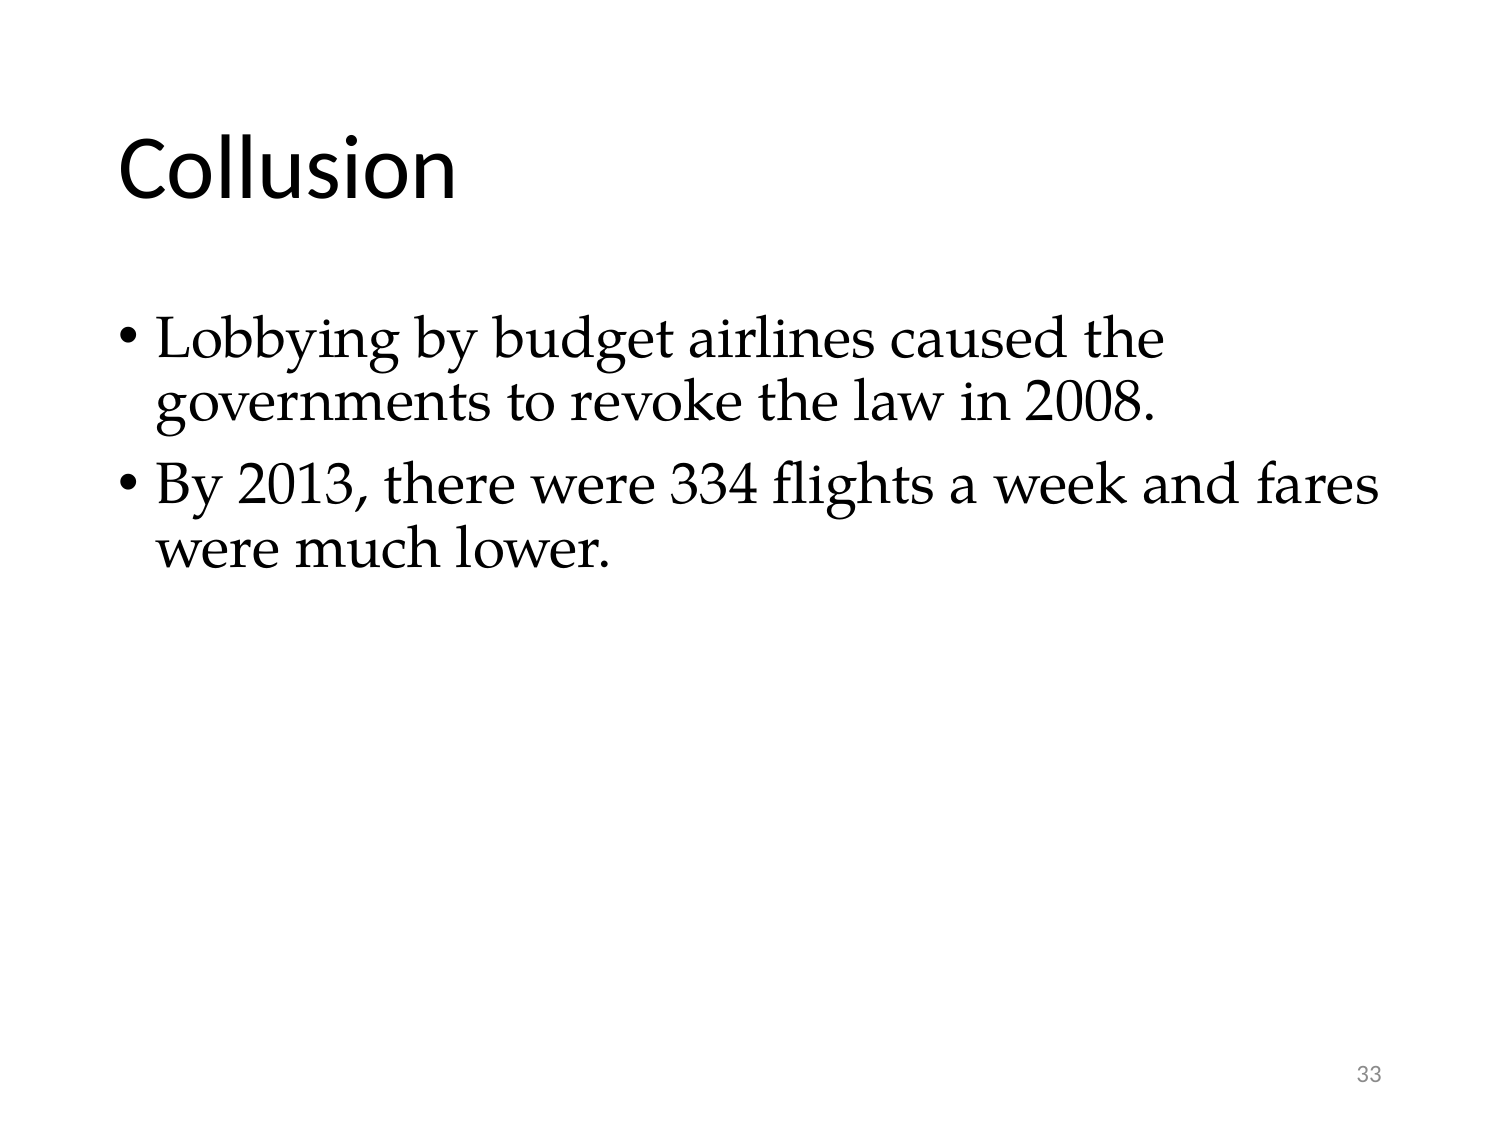

# Collusion
Lobbying by budget airlines caused the governments to revoke the law in 2008.
By 2013, there were 334 flights a week and fares were much lower.

33